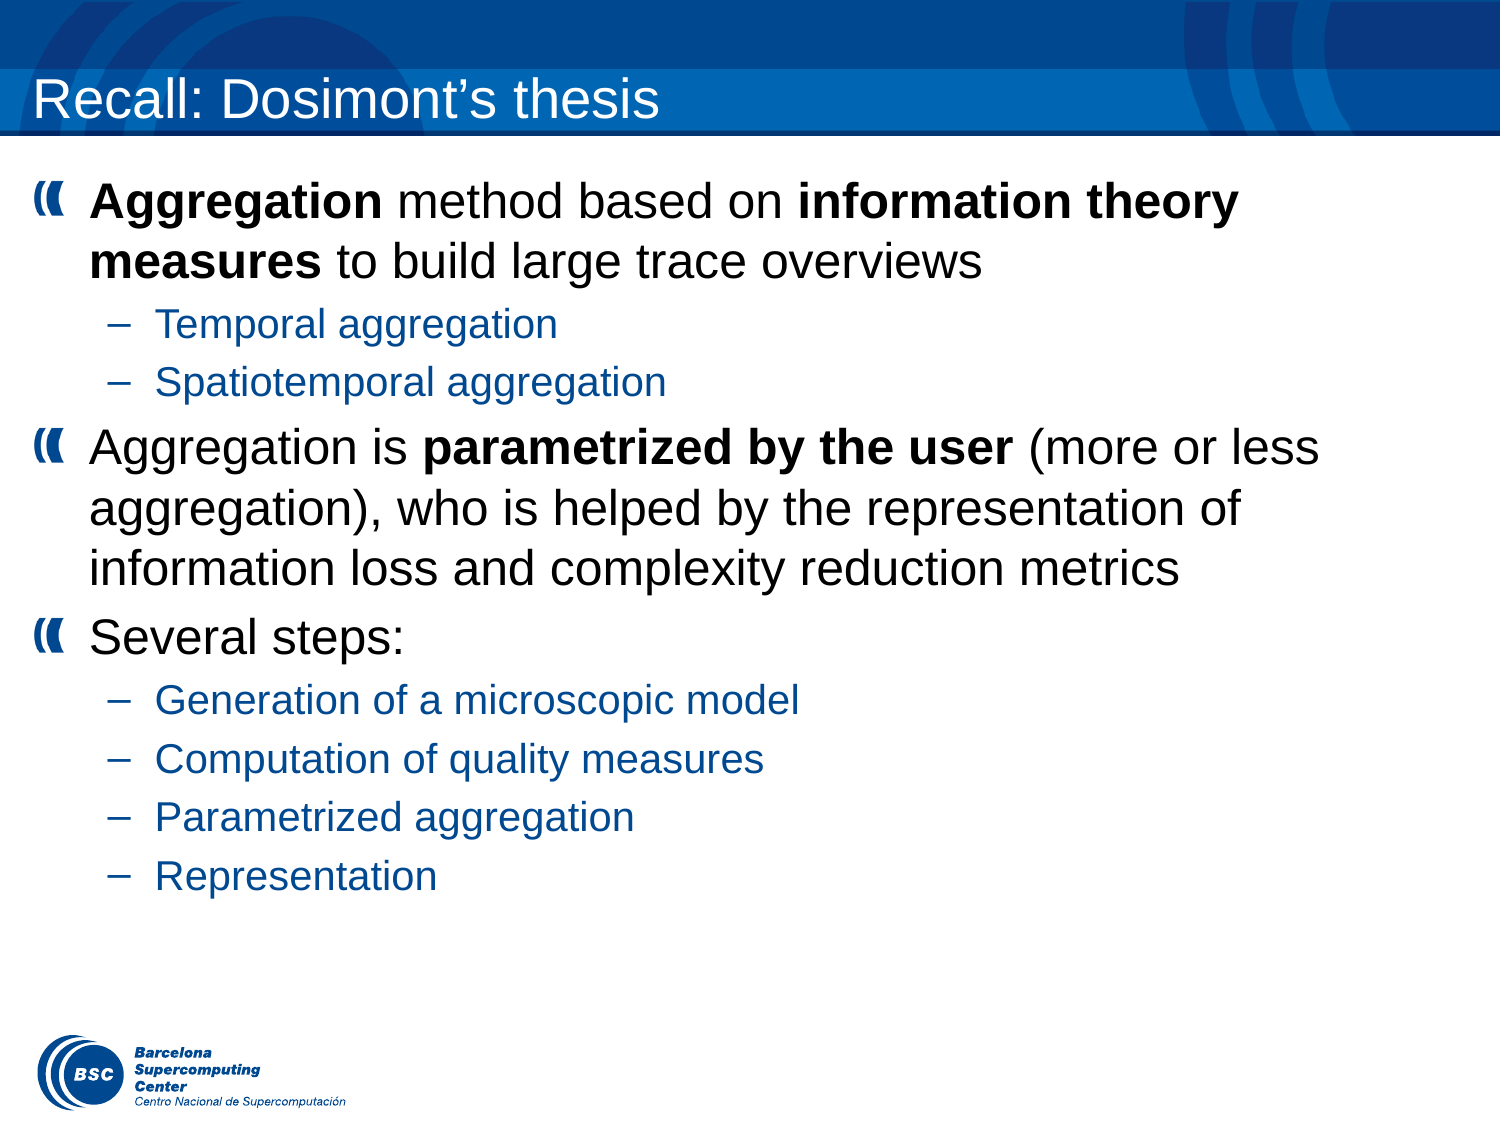

# Recall: Dosimont’s thesis
Aggregation method based on information theory measures to build large trace overviews
Temporal aggregation
Spatiotemporal aggregation
Aggregation is parametrized by the user (more or less aggregation), who is helped by the representation of information loss and complexity reduction metrics
Several steps:
Generation of a microscopic model
Computation of quality measures
Parametrized aggregation
Representation